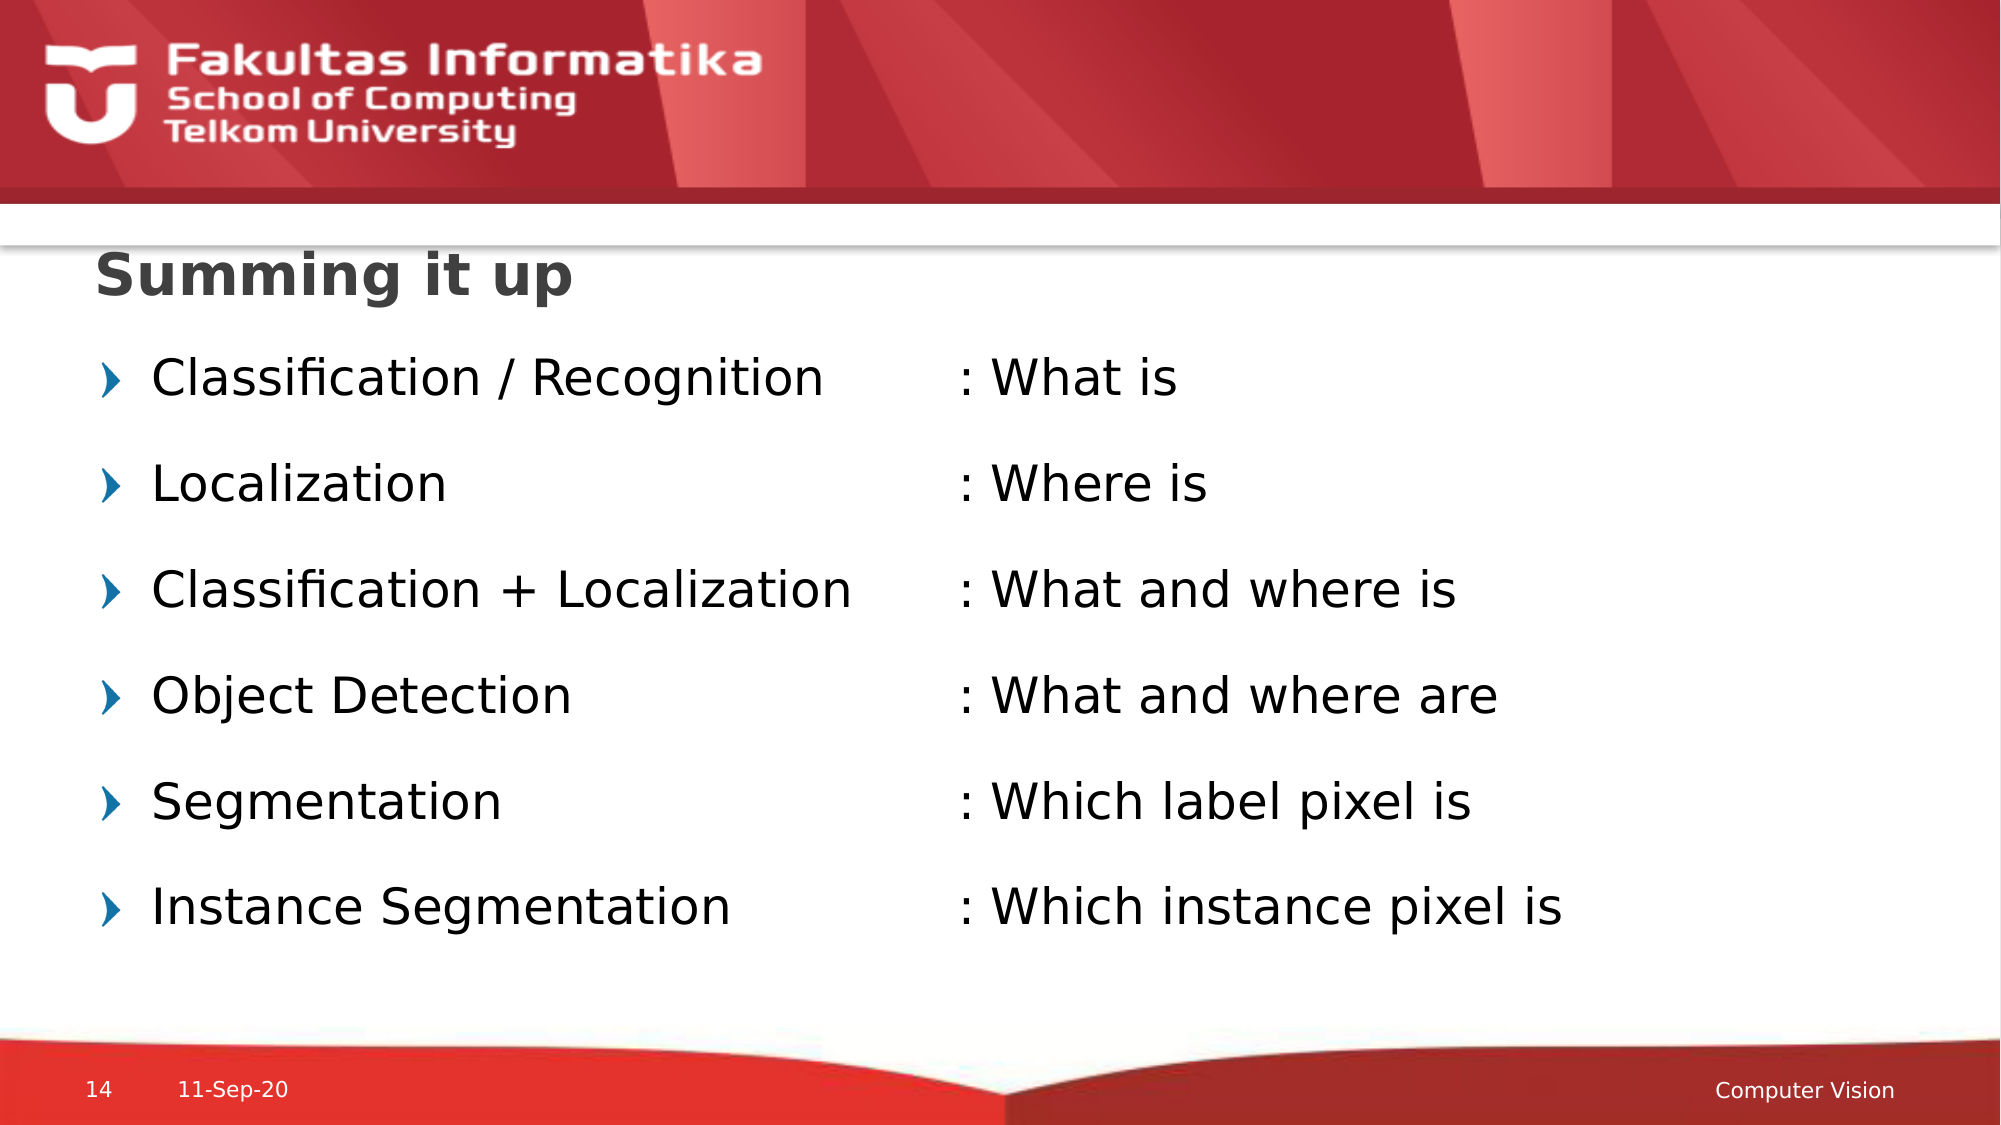

# Summing it up
Classification / Recognition 	: What is
Localization 	: Where is
Classification + Localization 	: What and where is
Object Detection 	: What and where are
Segmentation 	: Which label pixel is
Instance Segmentation	: Which instance pixel is
Computer Vision
14
11-Sep-20